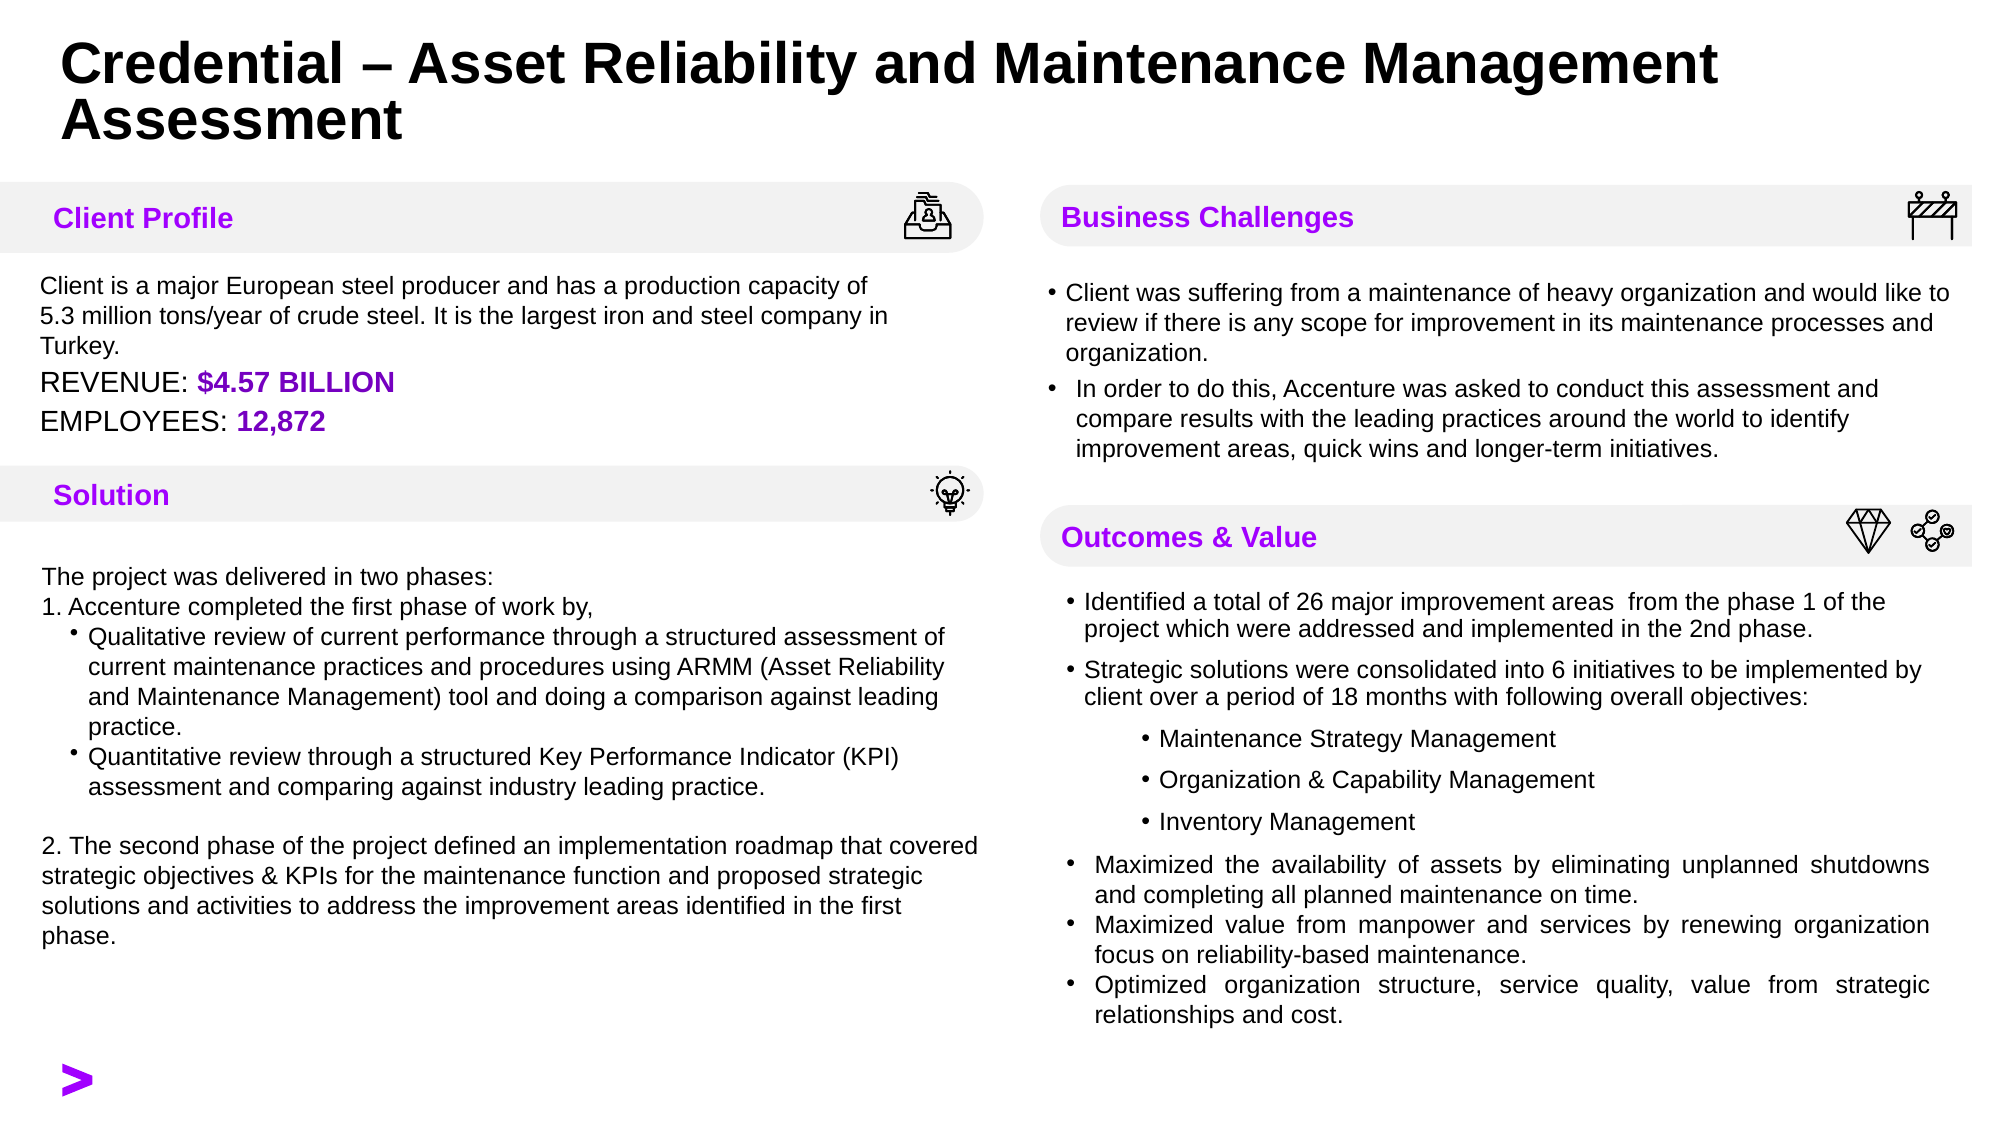

Client Profile
Business Challenges
Solution
# Credential – Asset Reliability and Maintenance Management Assessment
Outcomes & Value

Client is a major European steel producer and has a production capacity of 5.3 million tons/year of crude steel. It is the largest iron and steel company in Turkey.
REVENUE: $4.57 BILLION
EMPLOYEES: 12,872

Client was suffering from a maintenance of heavy organization and would like to review if there is any scope for improvement in its maintenance processes and organization.
In order to do this, Accenture was asked to conduct this assessment and compare results with the leading practices around the world to identify improvement areas, quick wins and longer-term initiatives.

The project was delivered in two phases:
1. Accenture completed the first phase of work by,
Qualitative review of current performance through a structured assessment of current maintenance practices and procedures using ARMM (Asset Reliability and Maintenance Management) tool and doing a comparison against leading practice.
Quantitative review through a structured Key Performance Indicator (KPI) assessment and comparing against industry leading practice.
2. The second phase of the project defined an implementation roadmap that covered strategic objectives & KPIs for the maintenance function and proposed strategic solutions and activities to address the improvement areas identified in the first phase.

Identified a total of 26 major improvement areas  from the phase 1 of the project which were addressed and implemented in the 2nd phase.
Strategic solutions were consolidated into 6 initiatives to be implemented by client over a period of 18 months with following overall objectives:
Maintenance Strategy Management
Organization & Capability Management
Inventory Management
Maximized the availability of assets by eliminating unplanned shutdowns and completing all planned maintenance on time.
Maximized value from manpower and services by renewing organization focus on reliability-based maintenance.
Optimized organization structure, service quality, value from strategic relationships and cost.